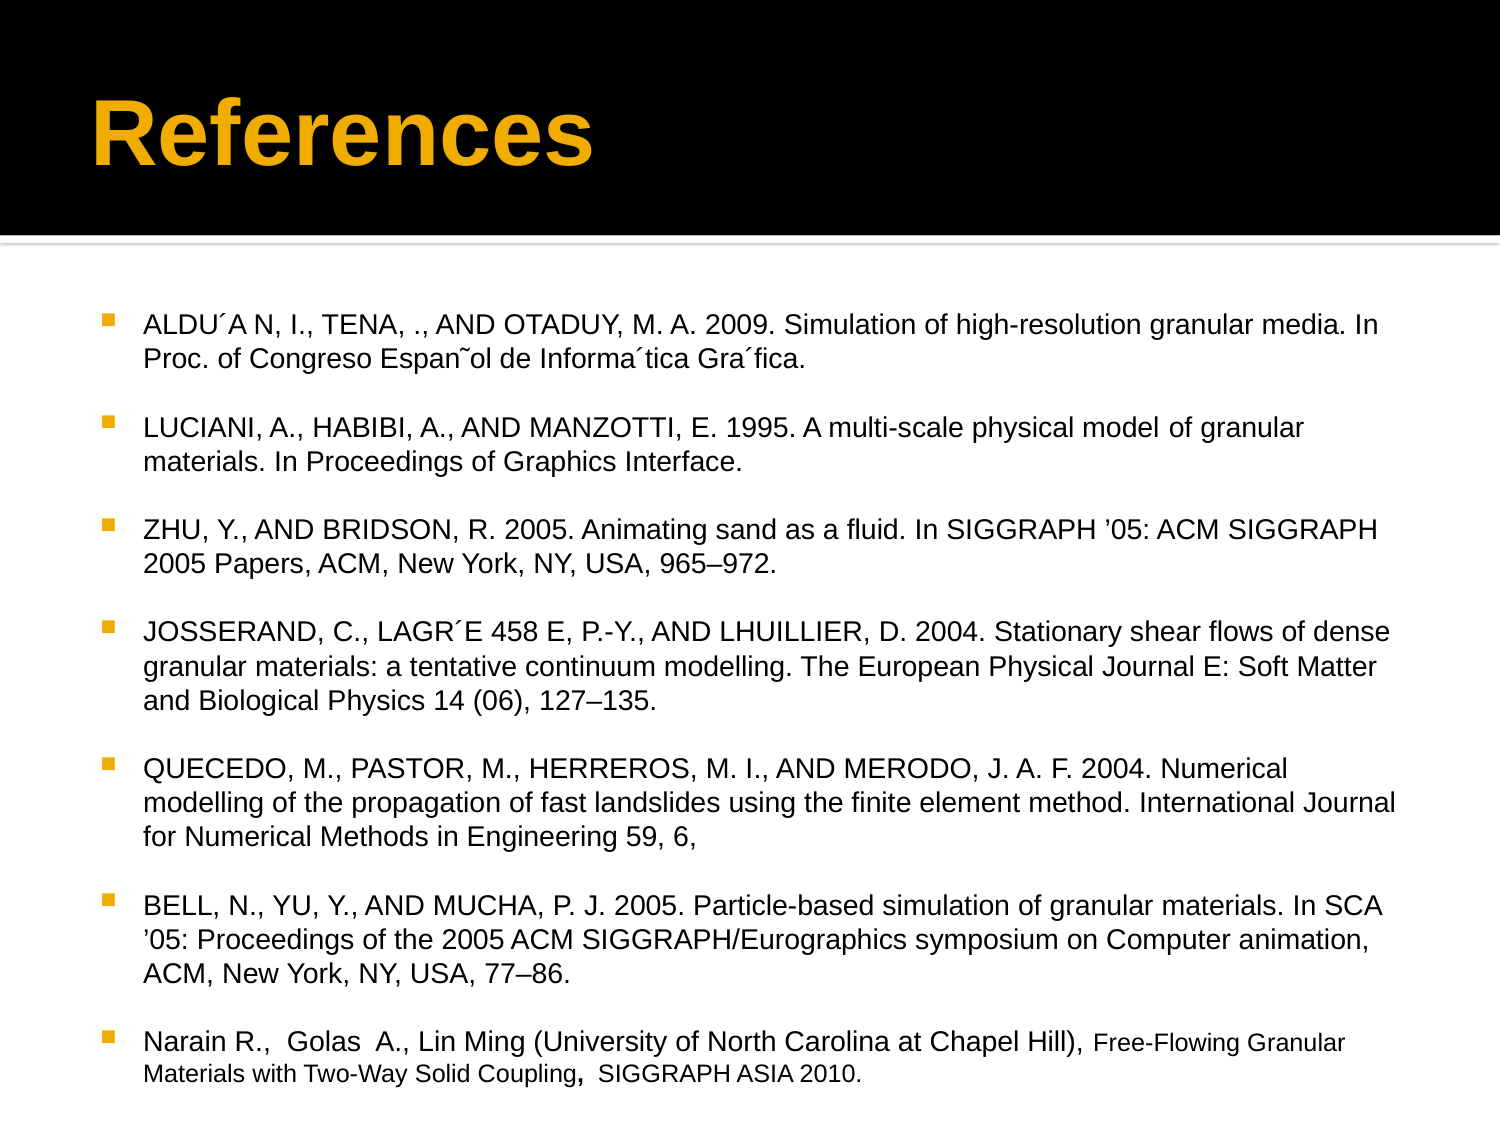

# References
ALDU´A N, I., TENA, ., AND OTADUY, M. A. 2009. Simulation of high-resolution granular media. In Proc. of Congreso Espan˜ol de Informa´tica Gra´fica.

LUCIANI, A., HABIBI, A., AND MANZOTTI, E. 1995. A multi-scale physical model of granular materials. In Proceedings of Graphics Interface.

ZHU, Y., AND BRIDSON, R. 2005. Animating sand as a fluid. In SIGGRAPH ’05: ACM SIGGRAPH 2005 Papers, ACM, New York, NY, USA, 965–972.

JOSSERAND, C., LAGR´E 458 E, P.-Y., AND LHUILLIER, D. 2004. Stationary shear flows of dense granular materials: a tentative continuum modelling. The European Physical Journal E: Soft Matter and Biological Physics 14 (06), 127–135.

QUECEDO, M., PASTOR, M., HERREROS, M. I., AND MERODO, J. A. F. 2004. Numerical modelling of the propagation of fast landslides using the finite element method. International Journal for Numerical Methods in Engineering 59, 6,

BELL, N., YU, Y., AND MUCHA, P. J. 2005. Particle-based simulation of granular materials. In SCA ’05: Proceedings of the 2005 ACM SIGGRAPH/Eurographics symposium on Computer animation, ACM, New York, NY, USA, 77–86.

Narain R.,  Golas  A., Lin Ming (University of North Carolina at Chapel Hill), Free-Flowing Granular Materials with Two-Way Solid Coupling,  SIGGRAPH ASIA 2010.